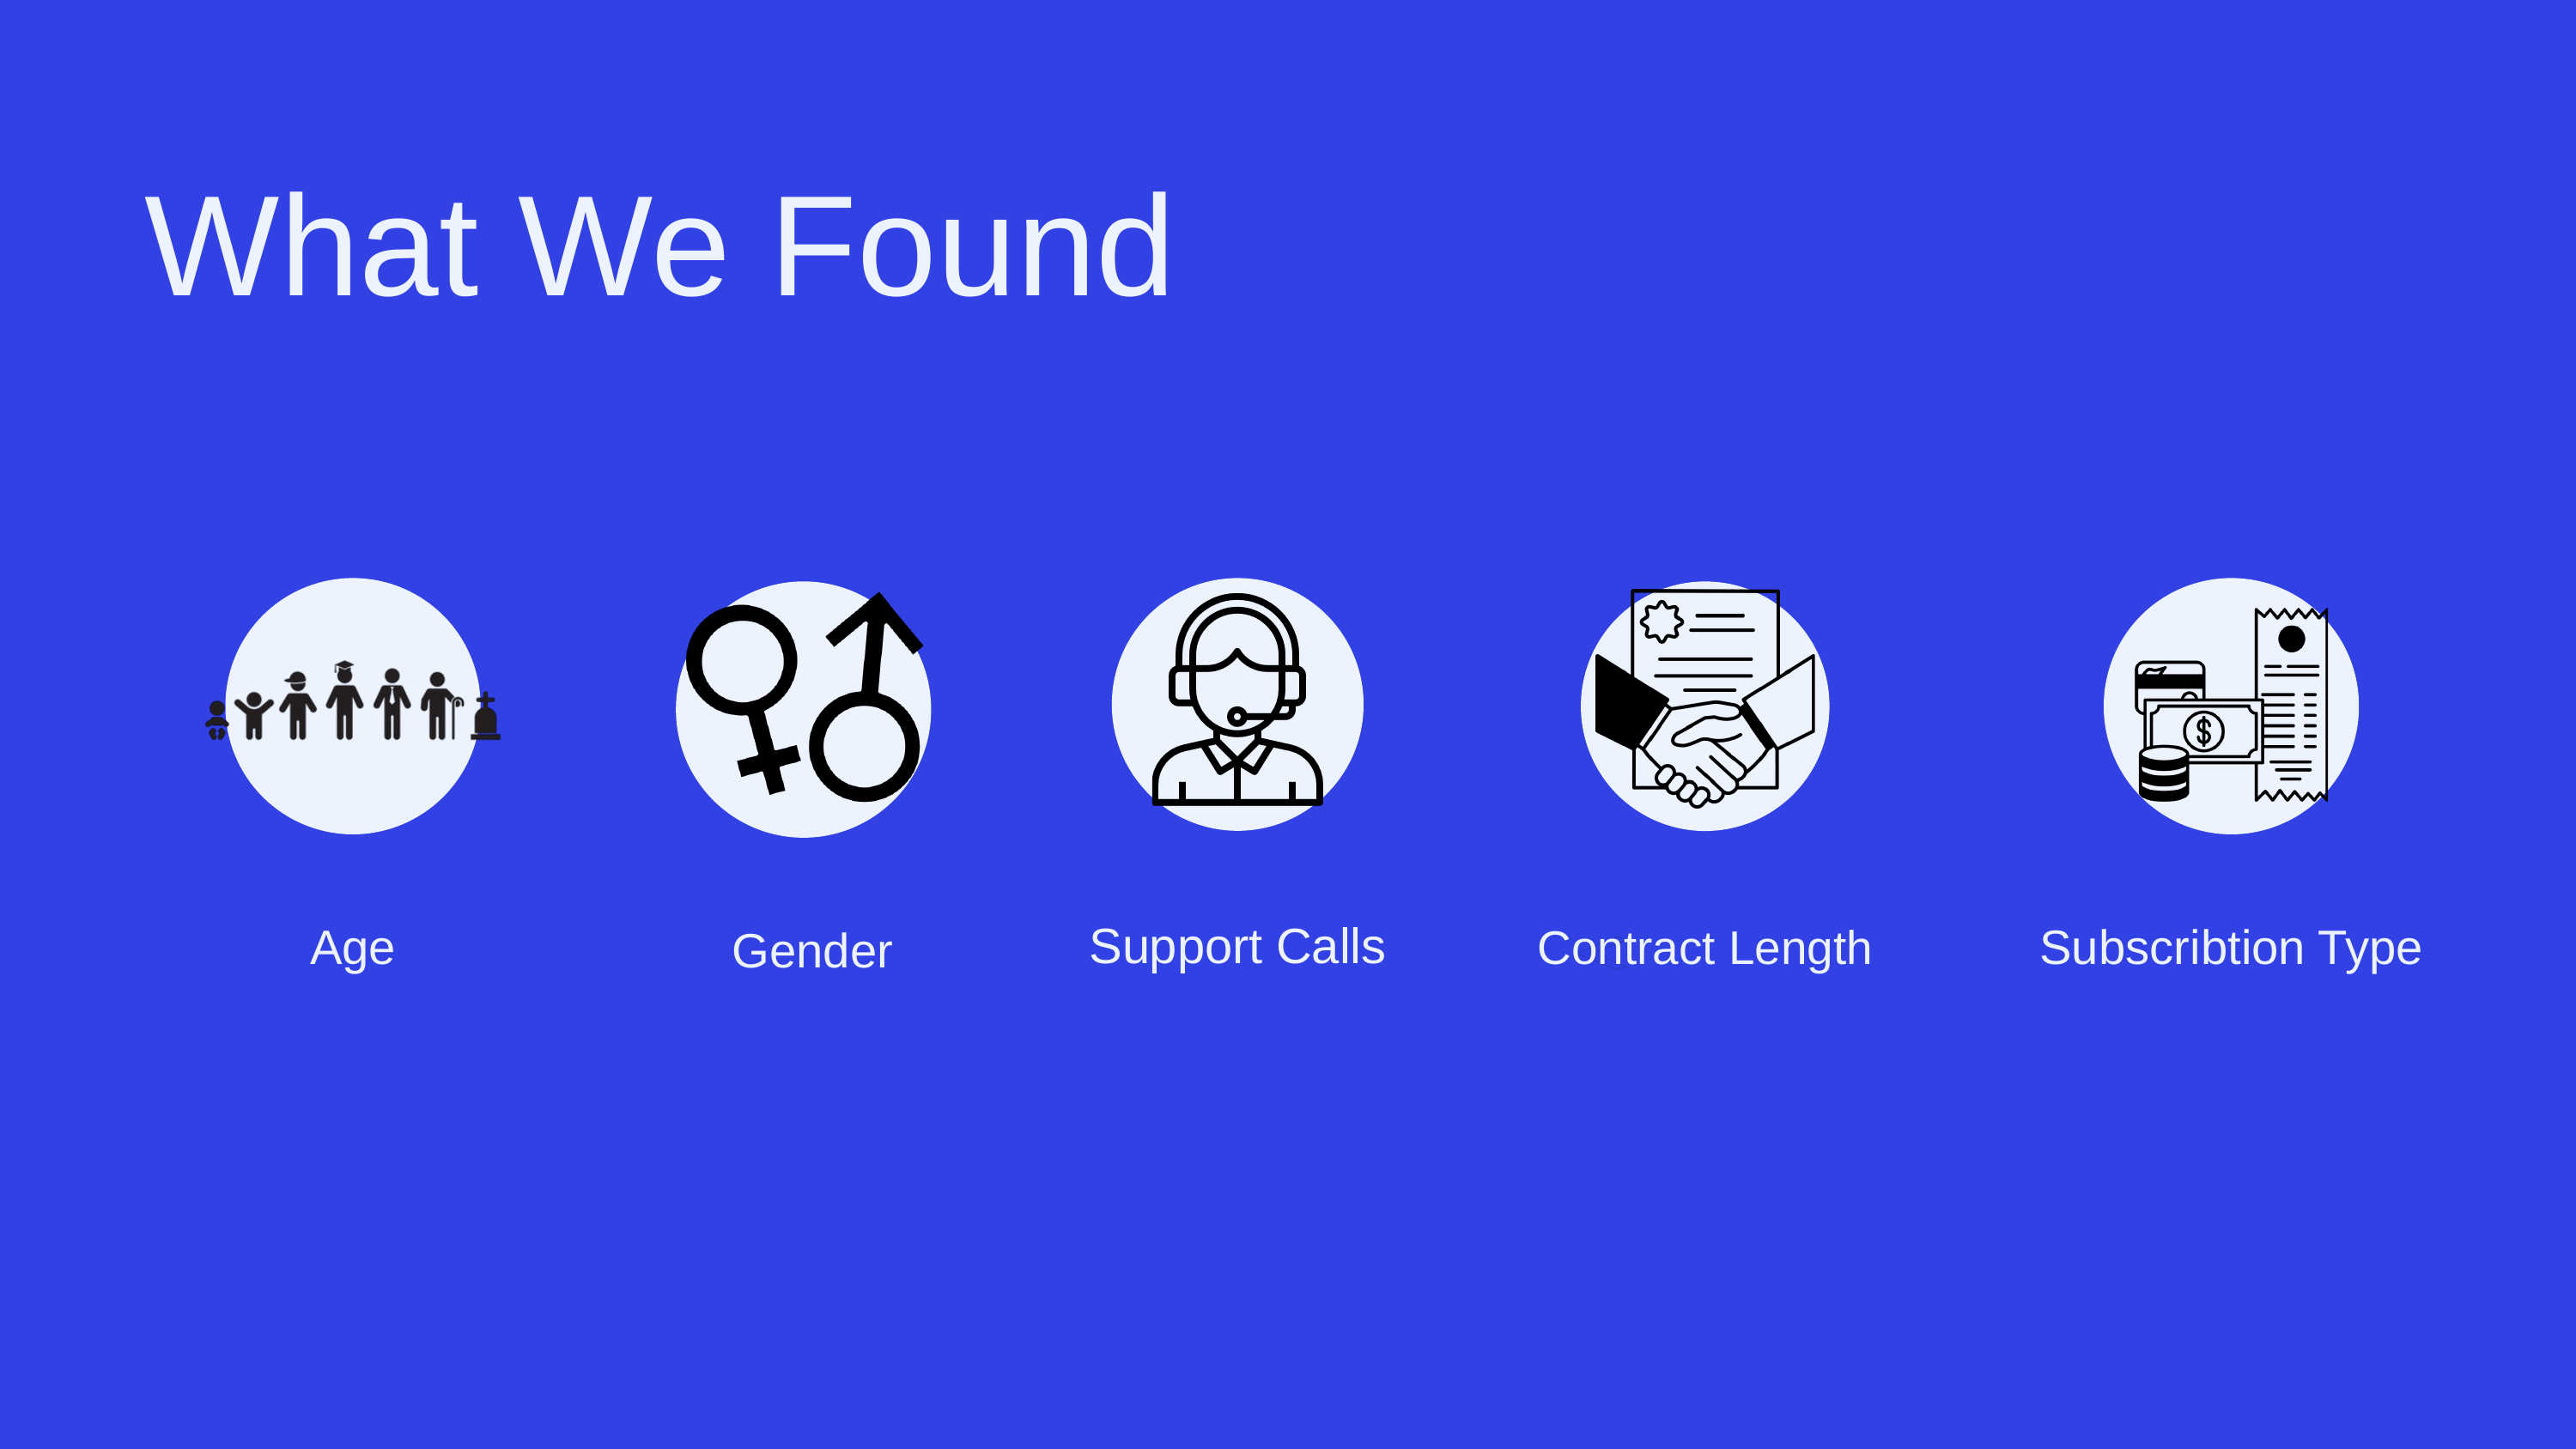

What We Found

Support Calls
Age
Subscribtion Type
Contract Length
Gender